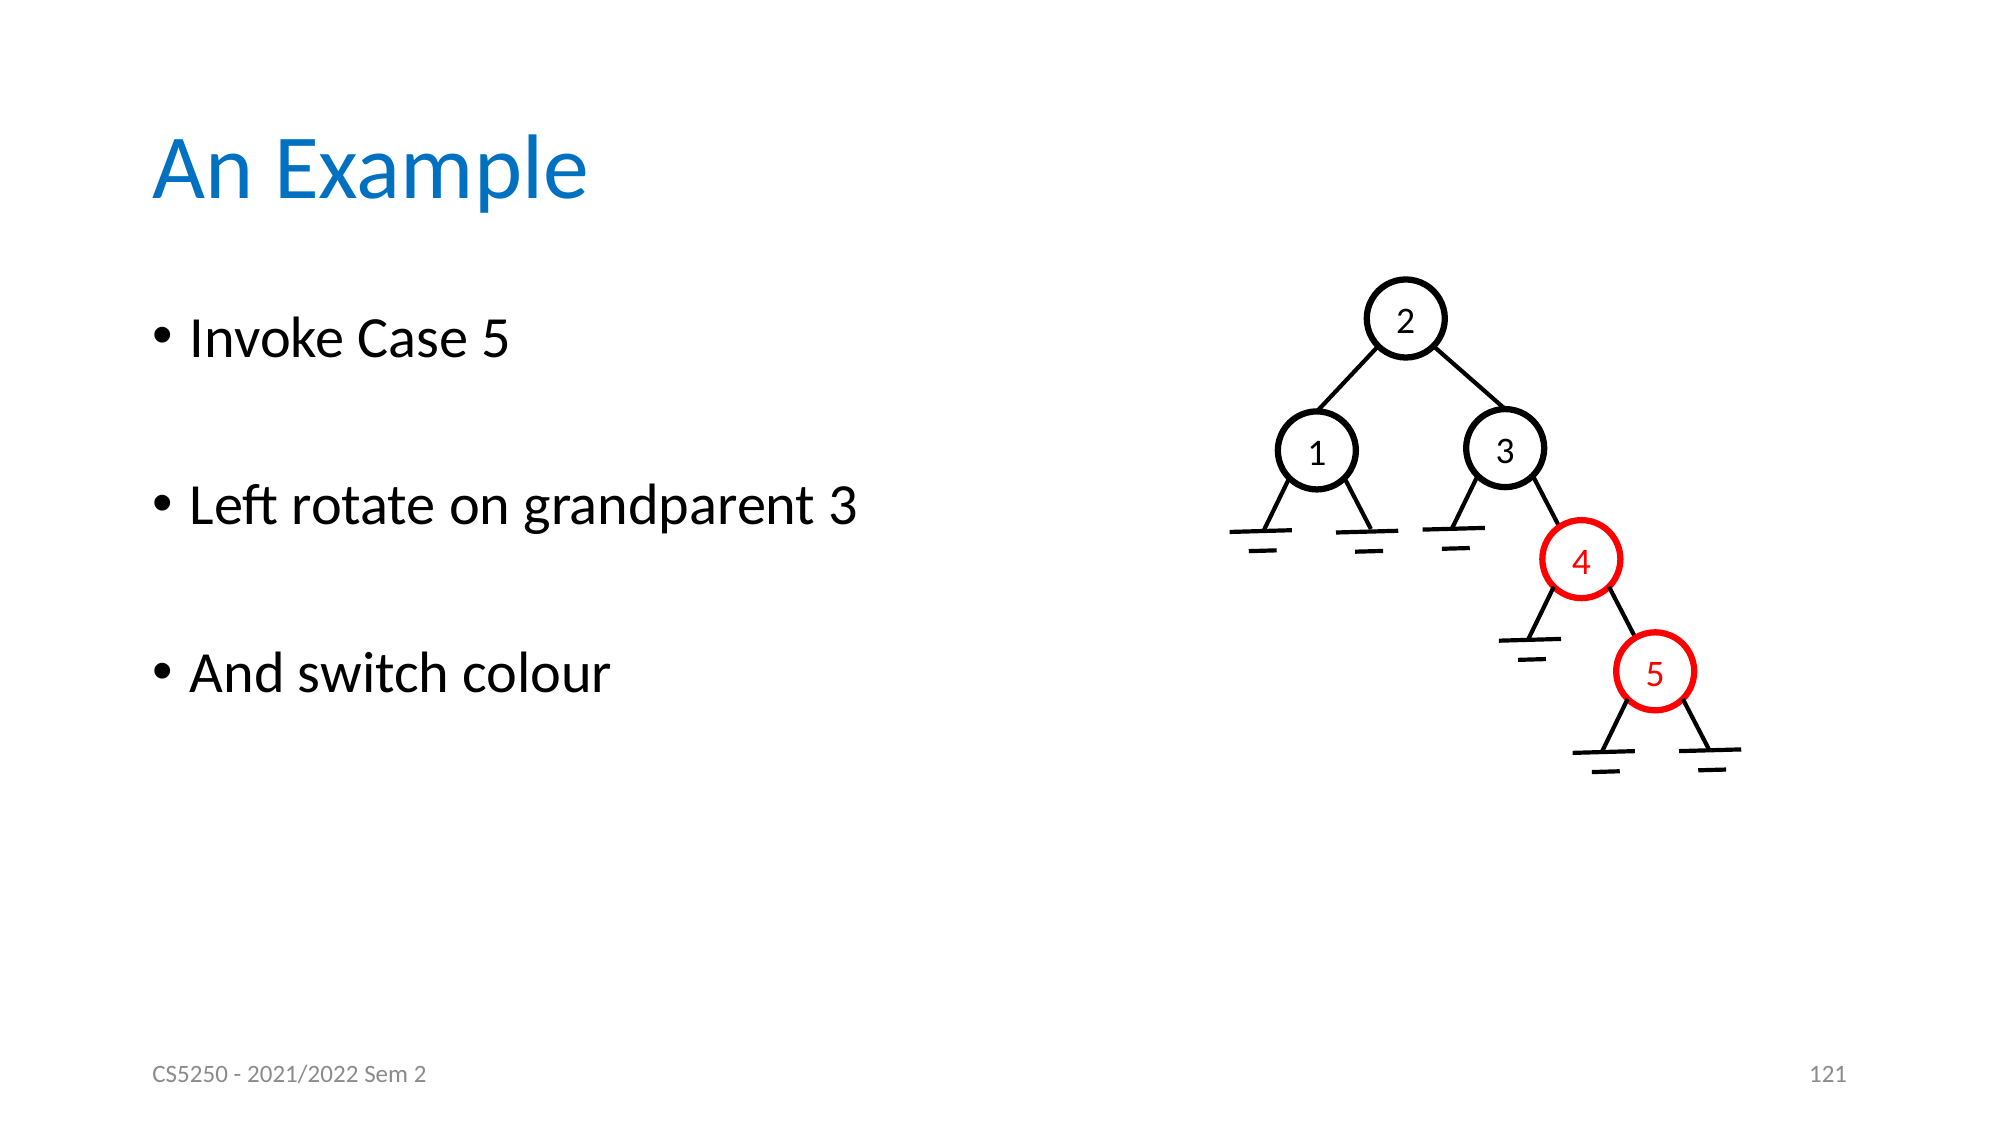

# An Example
2
Invoke Case 5

Left rotate on grandparent 3

And switch colour

3
1
4
5
CS5250 - 2021/2022 Sem 2
121